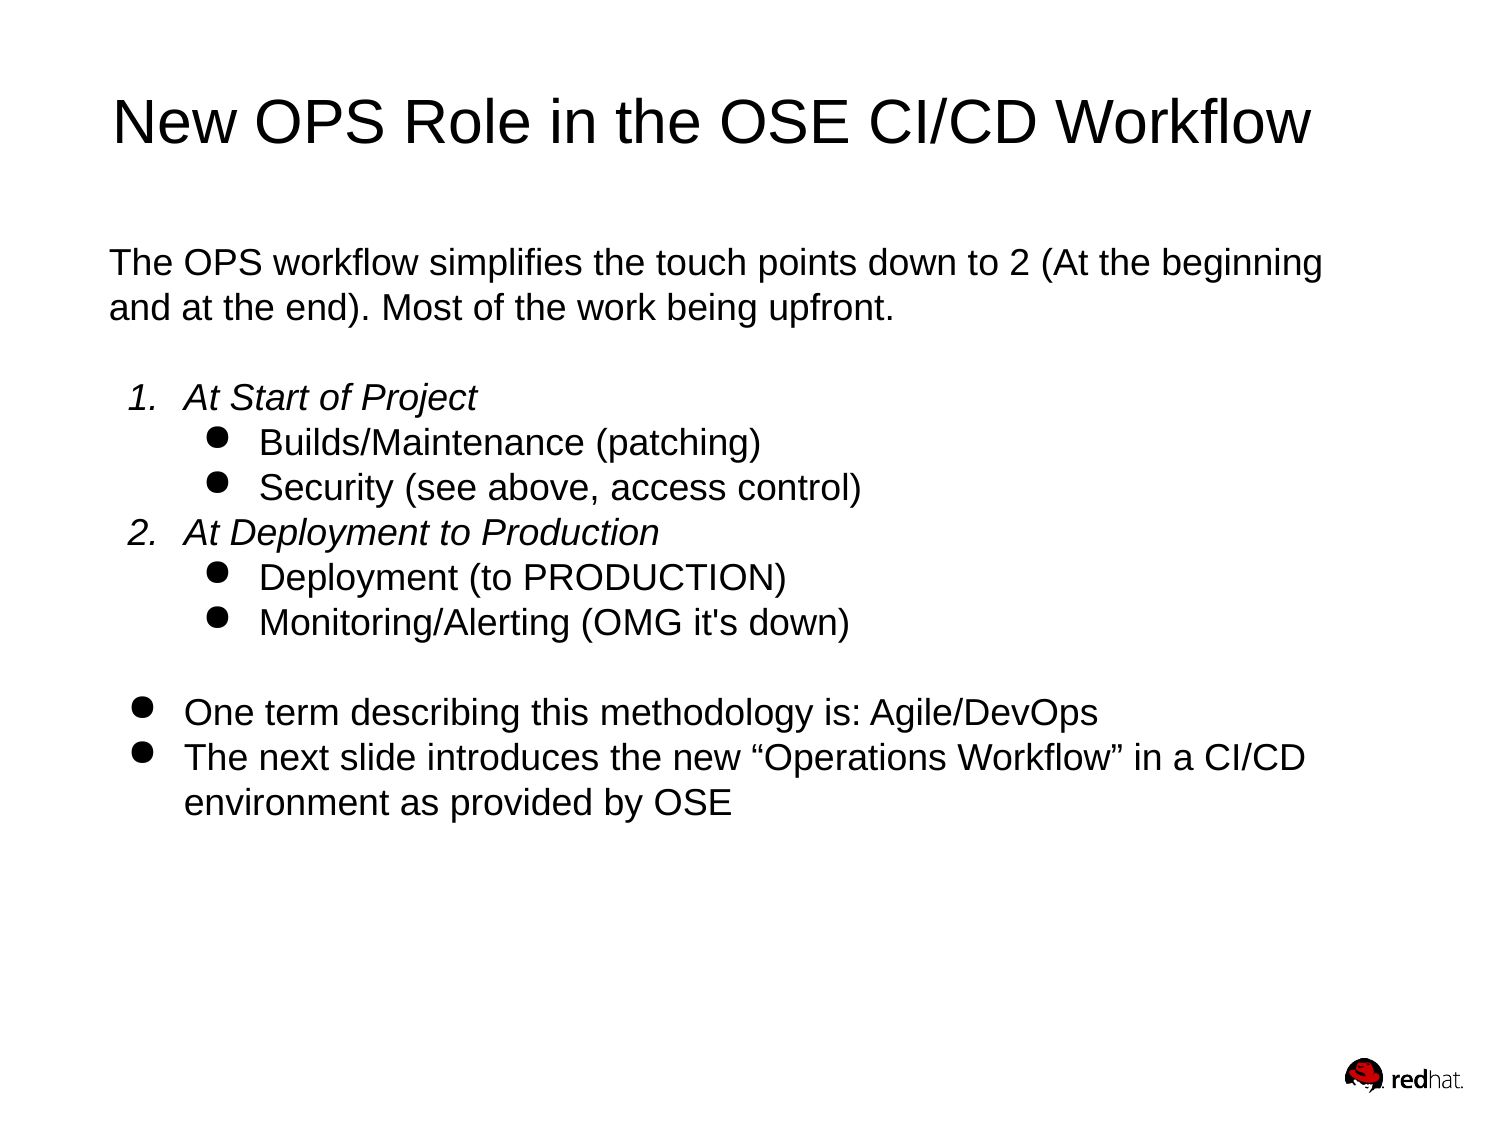

New OPS Role in the OSE CI/CD Workflow
The OPS workflow simplifies the touch points down to 2 (At the beginning and at the end). Most of the work being upfront.

At Start of Project
Builds/Maintenance (patching)
Security (see above, access control)
At Deployment to Production
Deployment (to PRODUCTION)
Monitoring/Alerting (OMG it's down)

One term describing this methodology is: Agile/DevOps
The next slide introduces the new “Operations Workflow” in a CI/CD environment as provided by OSE